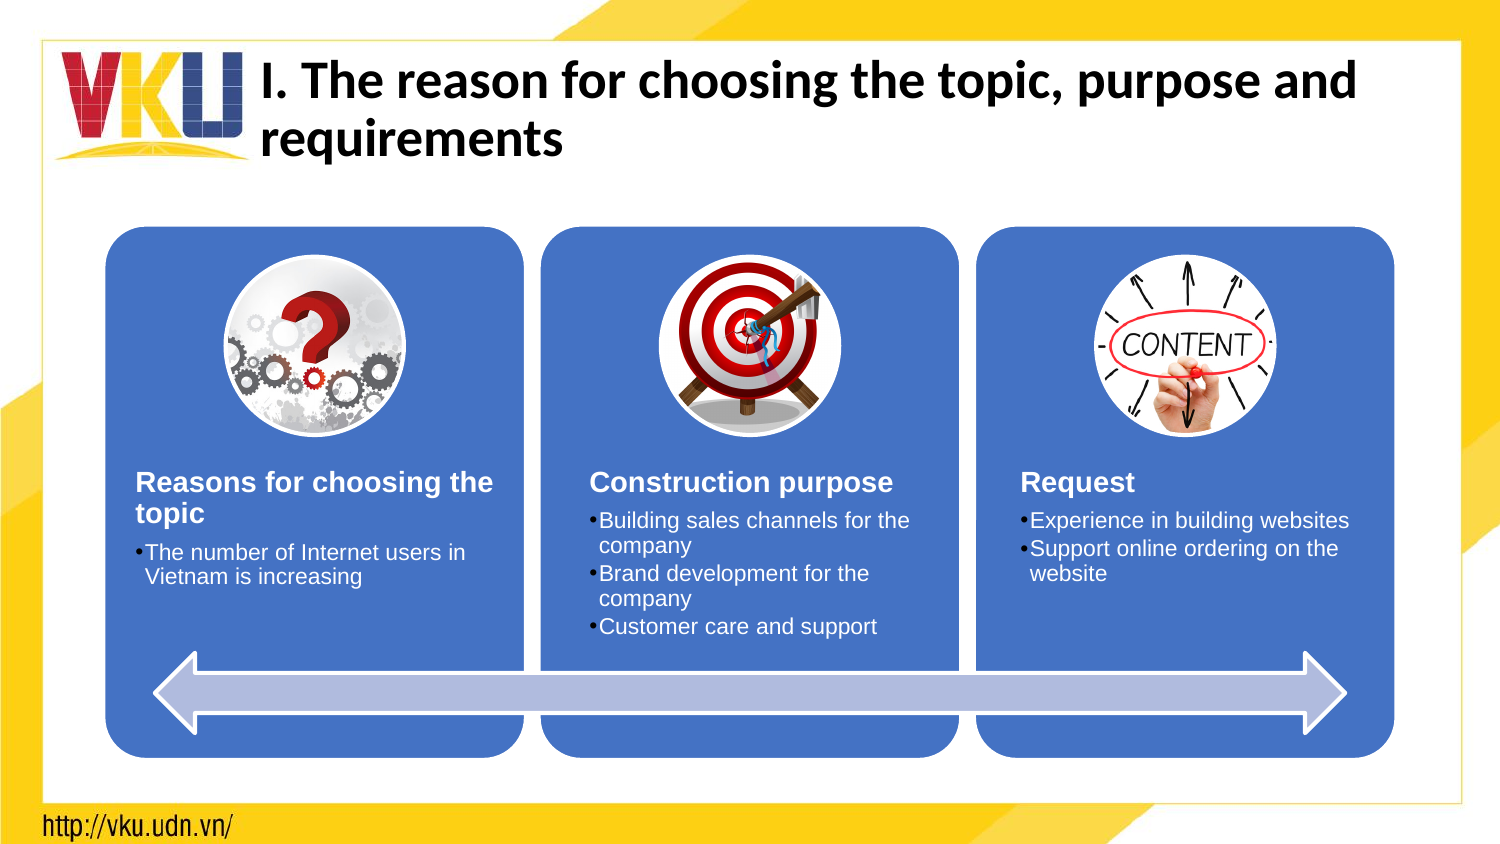

# I. The reason for choosing the topic, purpose and requirements
Reasons for choosing the topic
The number of Internet users in Vietnam is increasing
Construction purpose
Building sales channels for the company
Brand development for the company
Customer care and support
Request
Experience in building websites
Support online ordering on the website